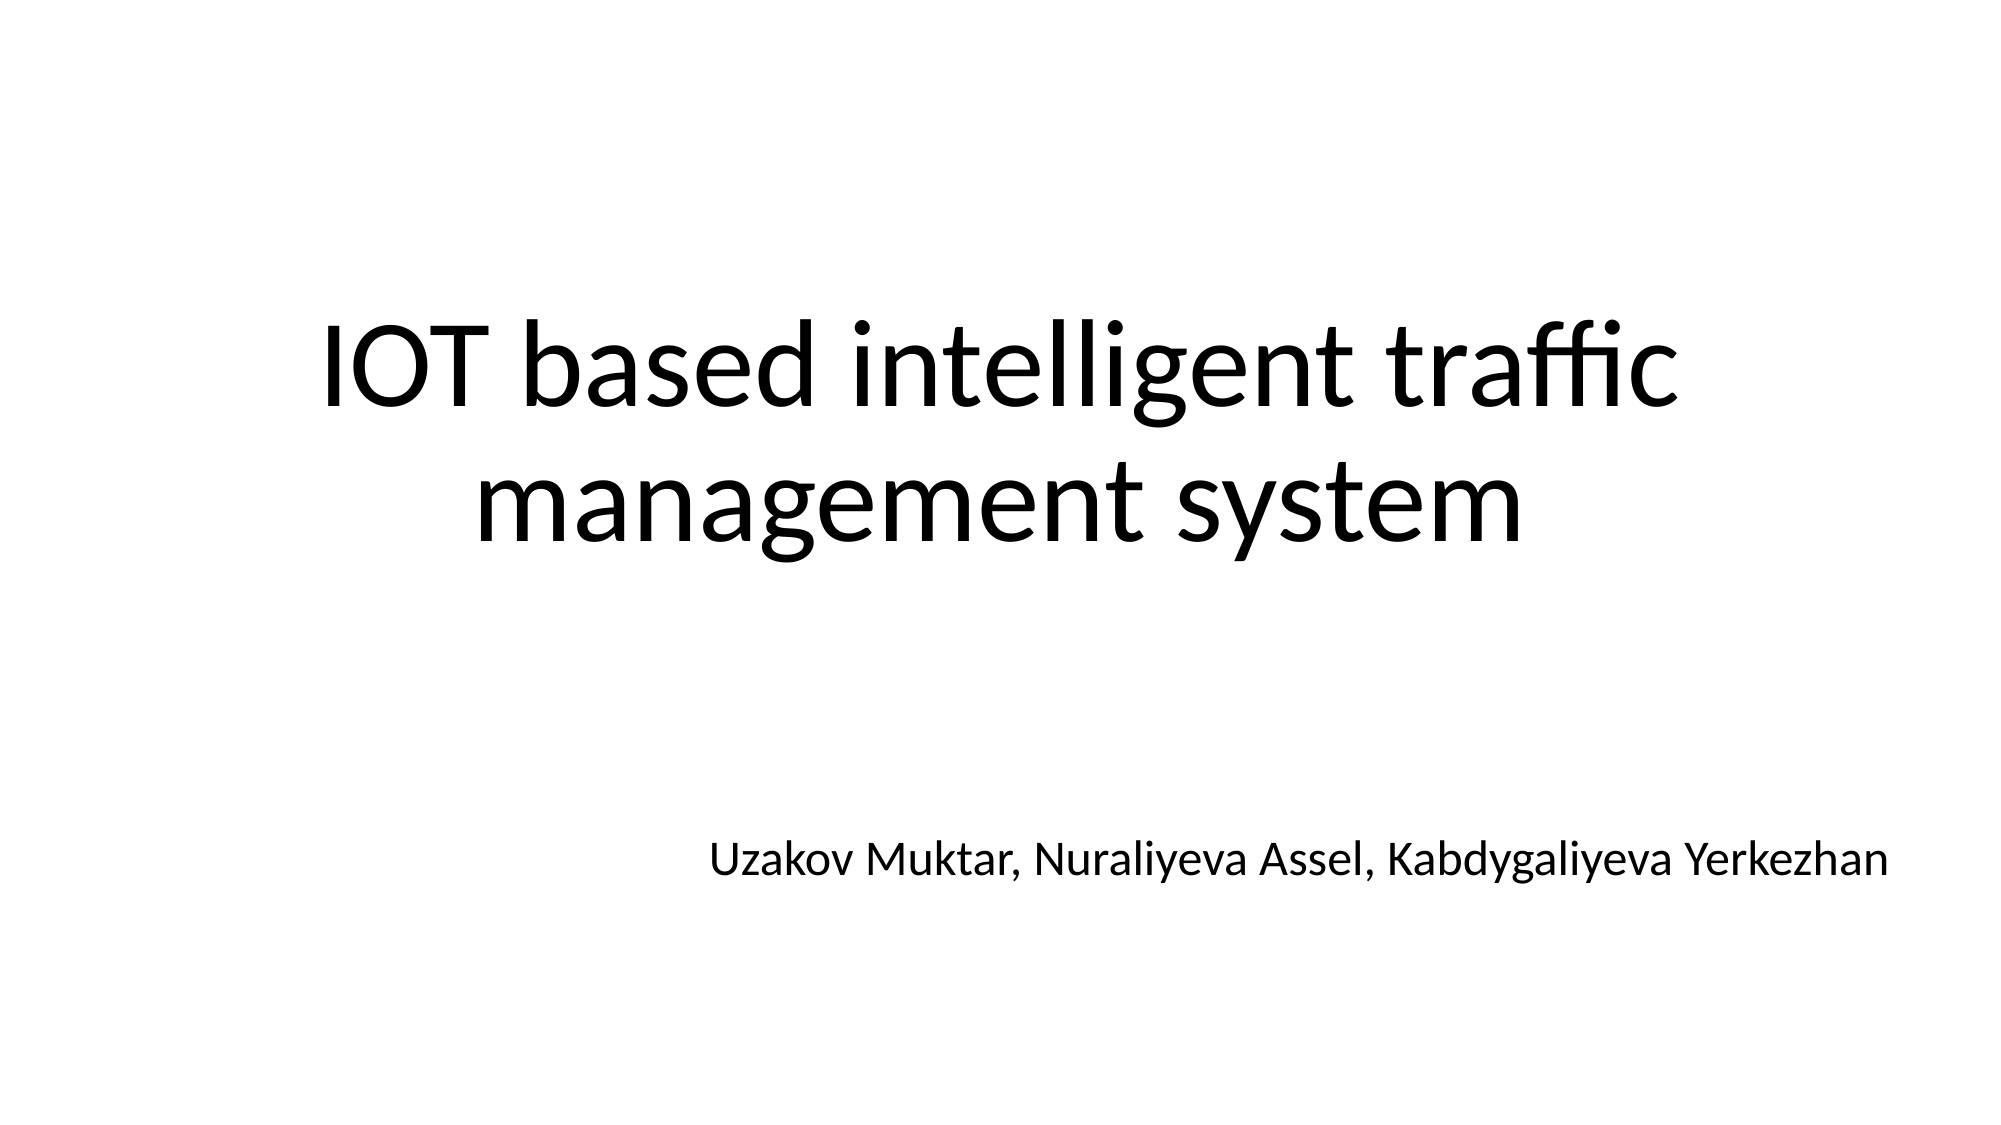

# IOT based intelligent traffic management system

Uzakov Muktar, Nuraliyeva Assel, Kabdygaliyeva Yerkezhan